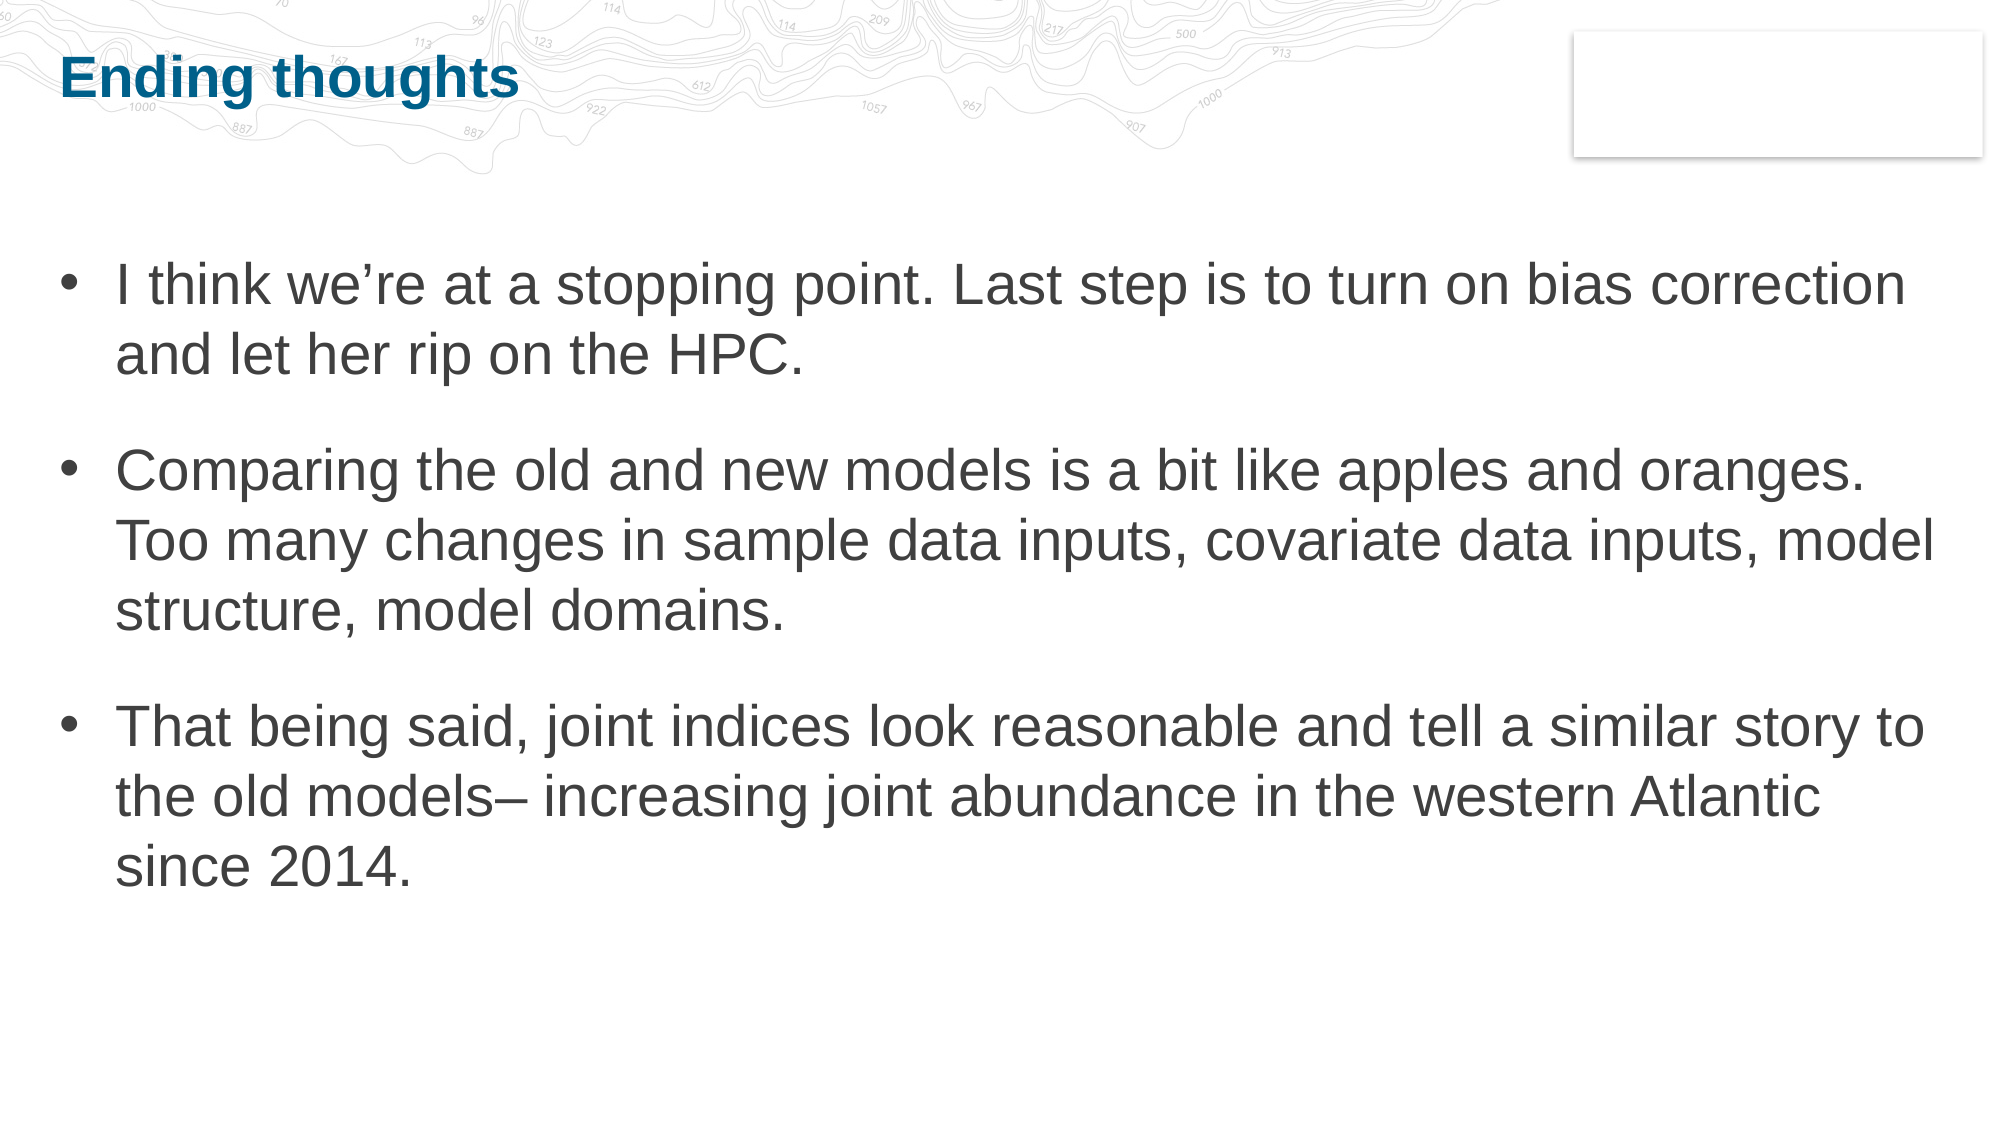

# Ending thoughts

I think we’re at a stopping point. Last step is to turn on bias correction and let her rip on the HPC.

Comparing the old and new models is a bit like apples and oranges. Too many changes in sample data inputs, covariate data inputs, model structure, model domains.

That being said, joint indices look reasonable and tell a similar story to the old models– increasing joint abundance in the western Atlantic since 2014.